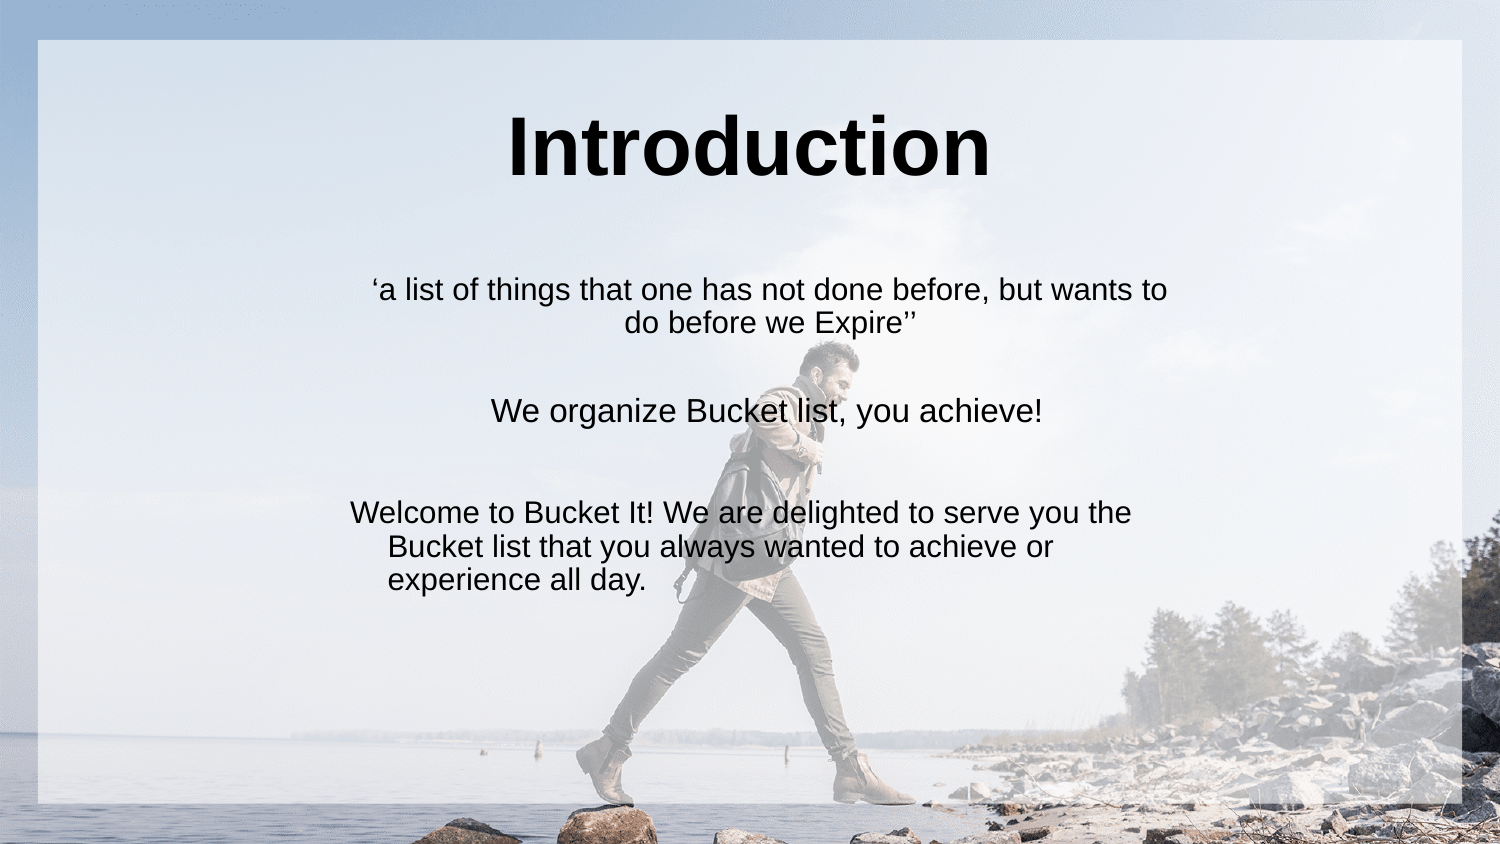

# Introduction
‘a list of things that one has not done before, but wants to do before we Expire’’
We organize Bucket list, you achieve!

Welcome to Bucket It! We are delighted to serve you the Bucket list that you always wanted to achieve or experience all day.